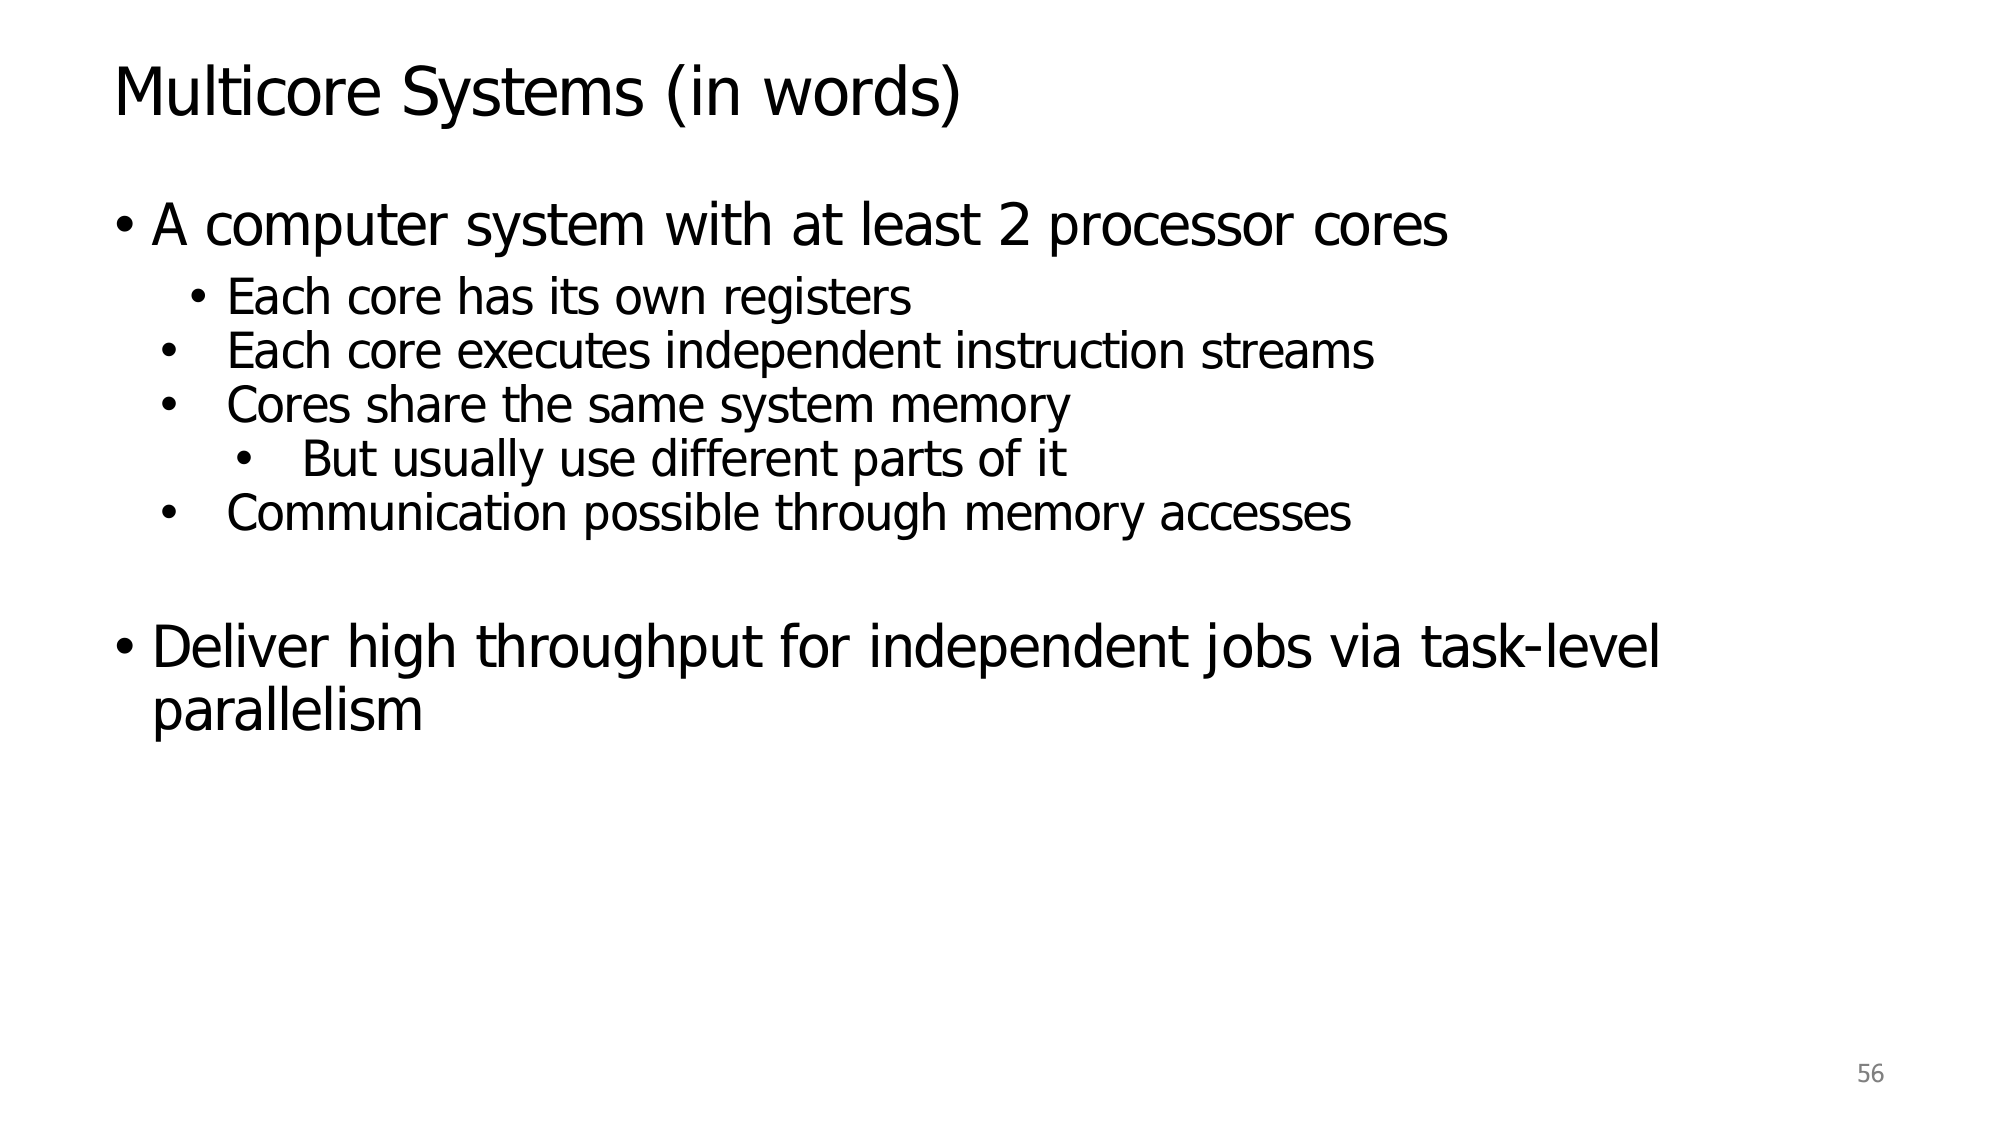

# Multicore Systems (in words)
A computer system with at least 2 processor cores
Each core has its own registers
Each core executes independent instruction streams
Cores share the same system memory
But usually use different parts of it
Communication possible through memory accesses

Deliver high throughput for independent jobs via task-level parallelism

56